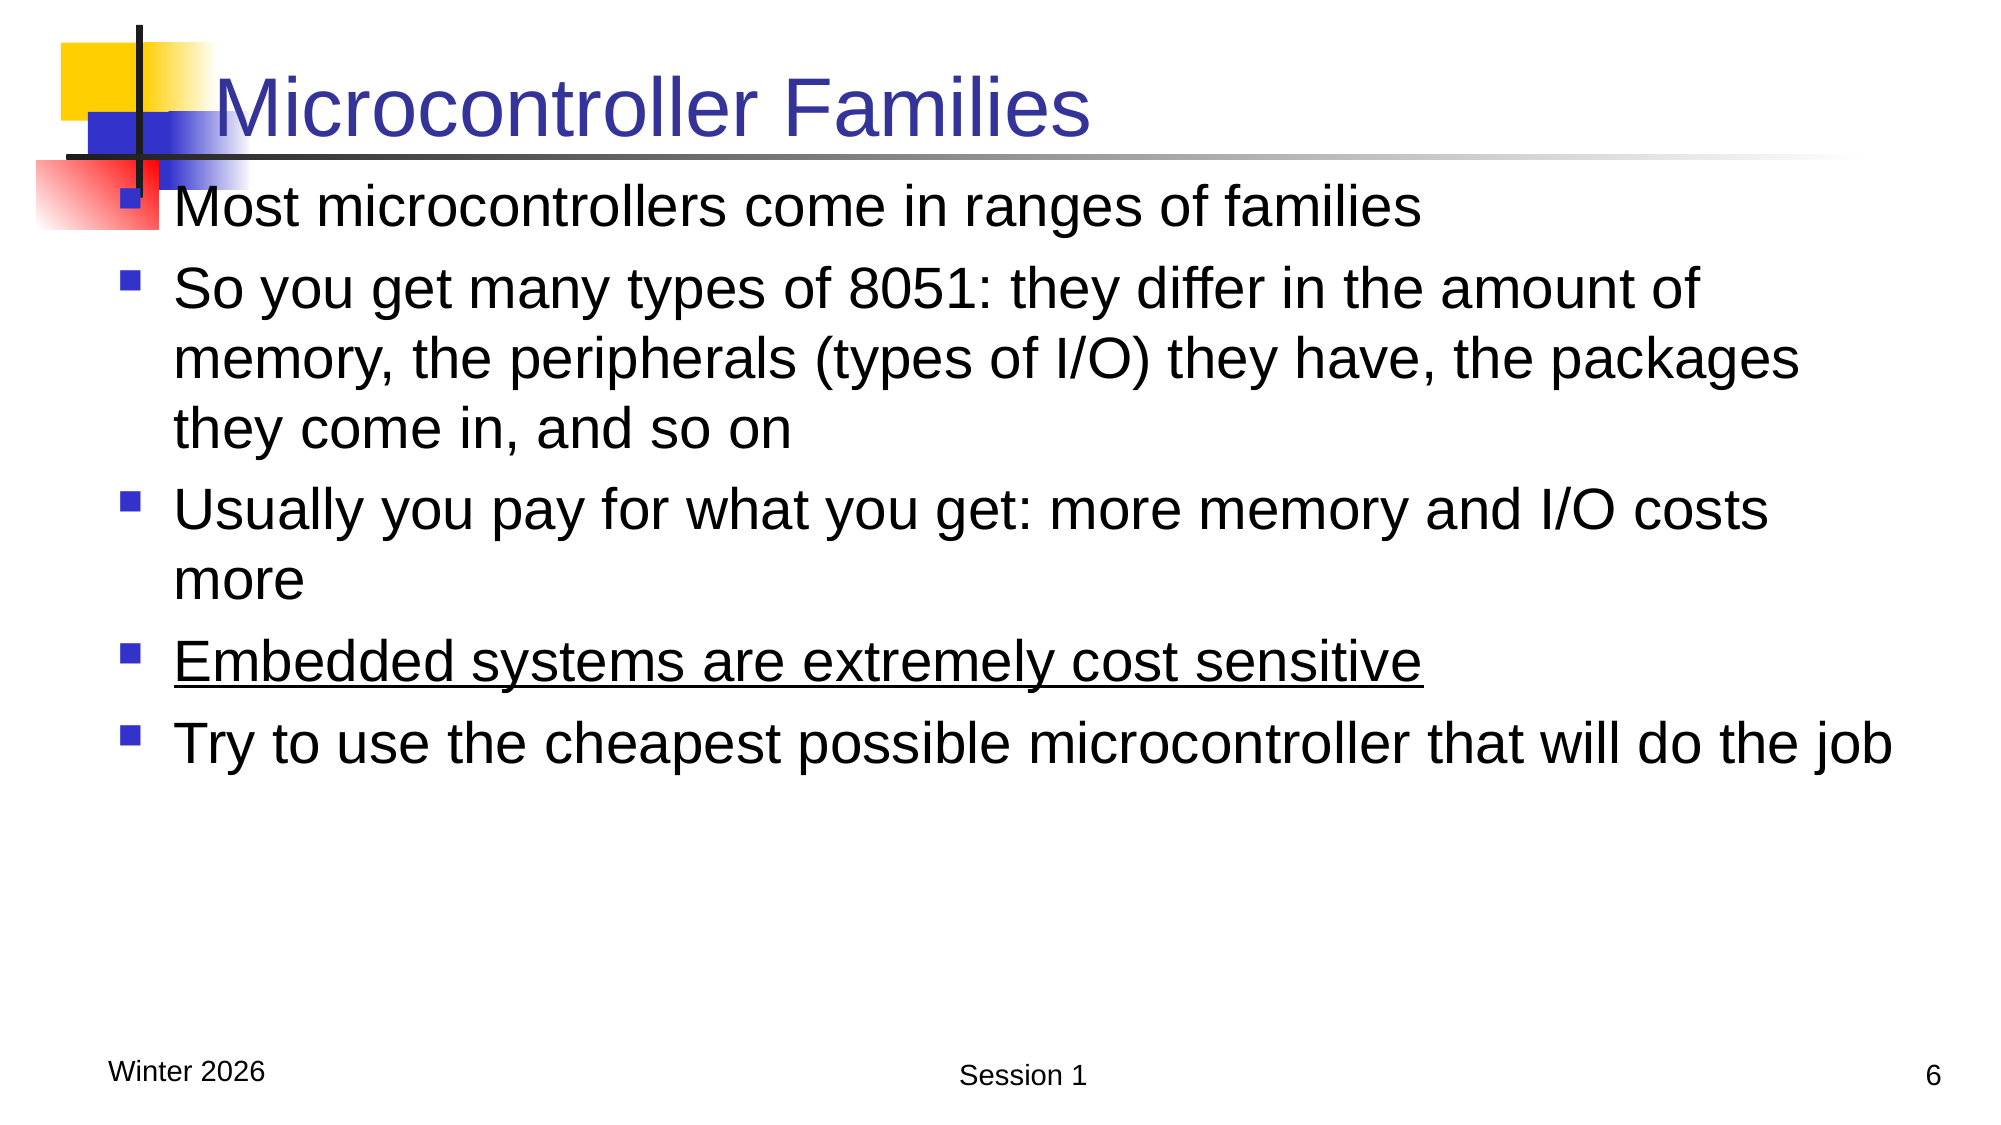

# Microcontroller Families
Most microcontrollers come in ranges of families
So you get many types of 8051: they differ in the amount of memory, the peripherals (types of I/O) they have, the packages they come in, and so on
Usually you pay for what you get: more memory and I/O costs more
Embedded systems are extremely cost sensitive
Try to use the cheapest possible microcontroller that will do the job
Winter 2026
Session 1
6